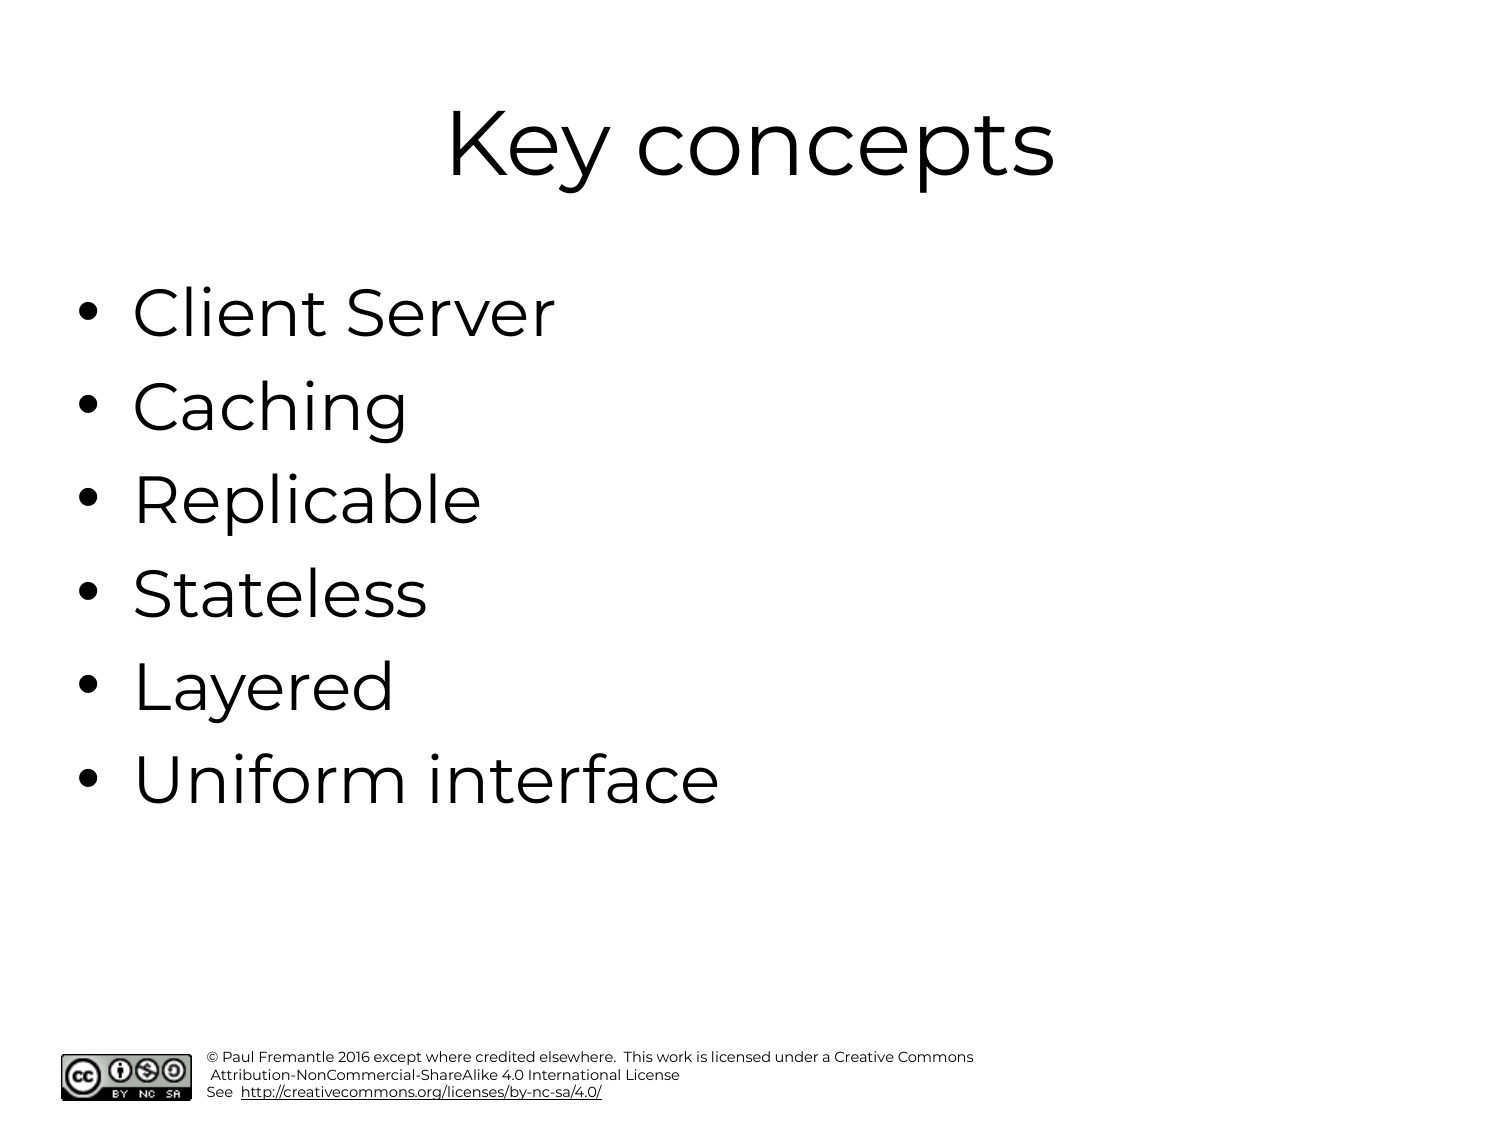

# Key concepts
Client Server
Caching
Replicable
Stateless
Layered
Uniform interface